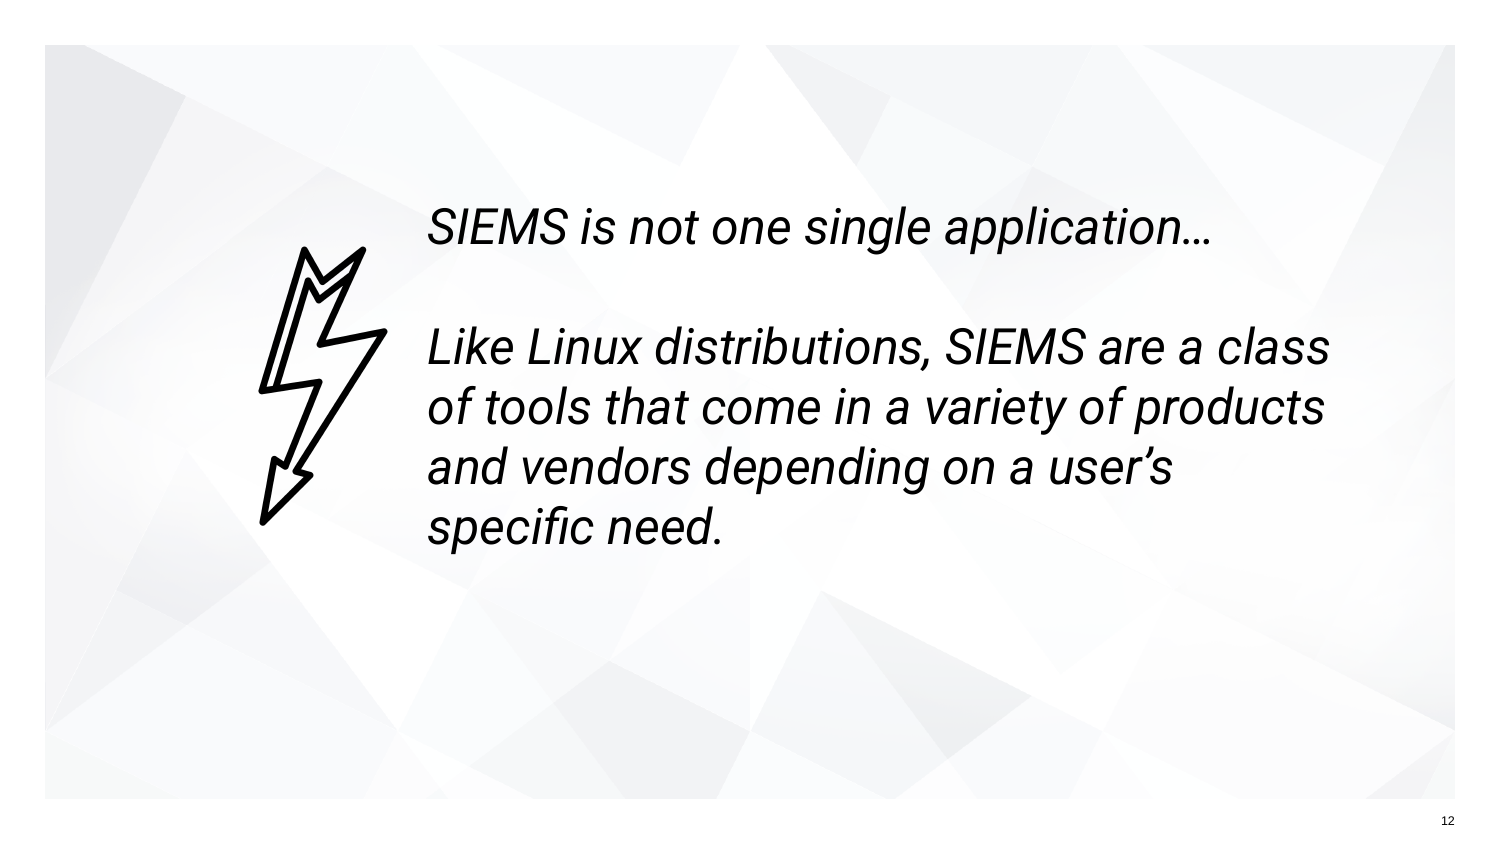

# SIEMS is not one single application…

Like Linux distributions, SIEMS are a class of tools that come in a variety of products and vendors depending on a user’s specific need.

12